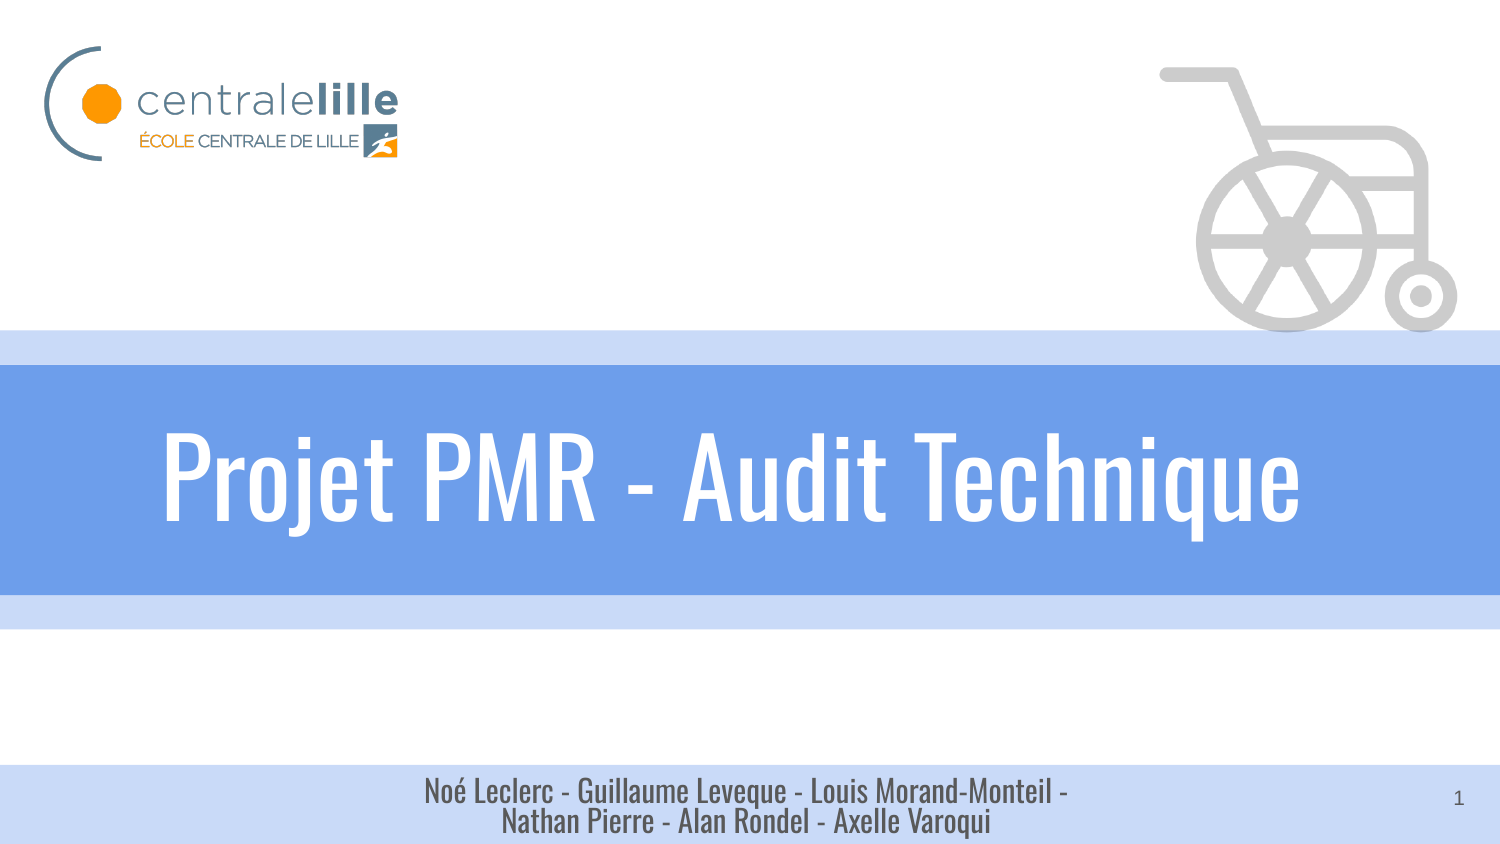

# Projet PMR - Audit Technique
Noé Leclerc - Guillaume Leveque - Louis Morand-Monteil -
Nathan Pierre - Alan Rondel - Axelle Varoqui
1